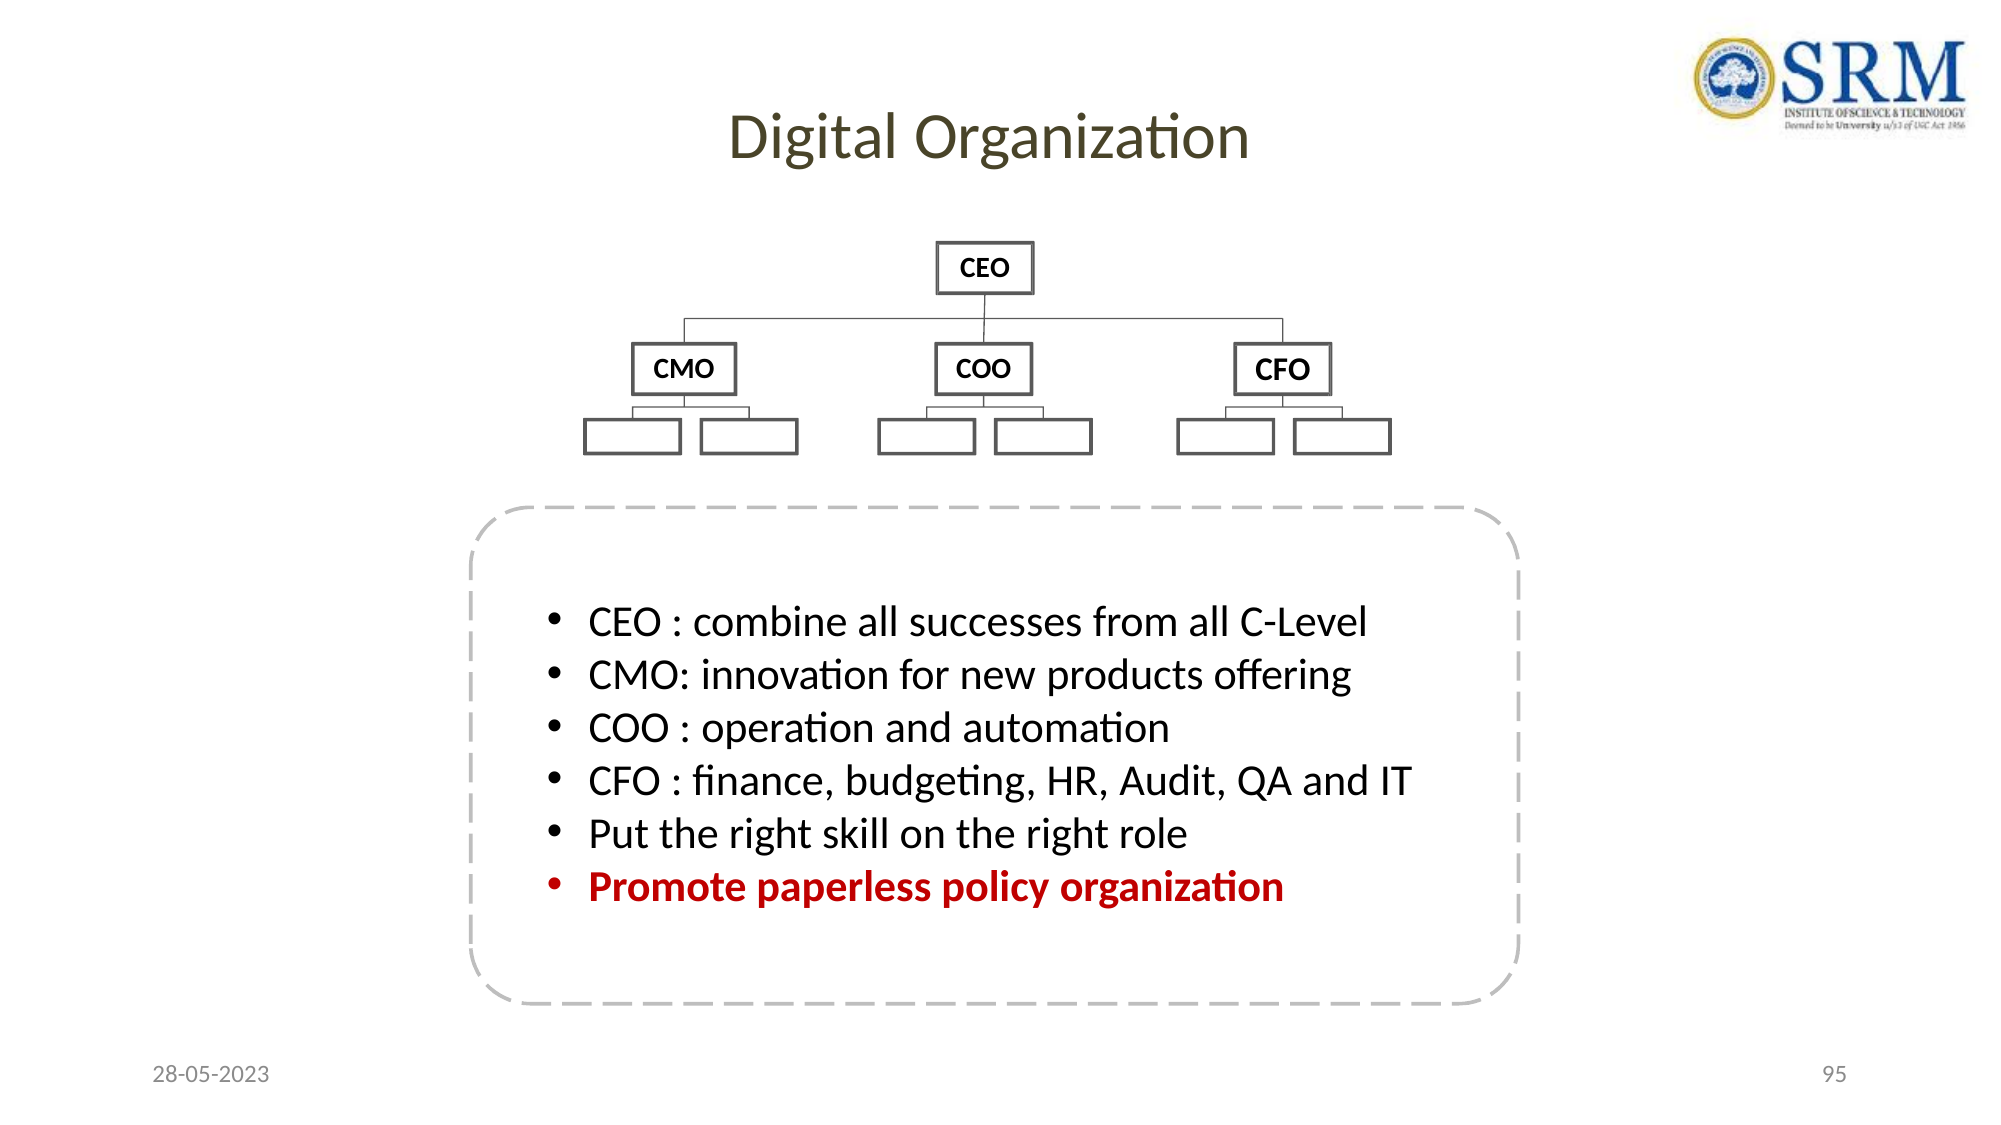

# Digital Organization

CEO

CFO
CMO
COO

CEO : combine all successes from all C-Level
CMO: innovation for new products offering
COO : operation and automation
CFO : finance, budgeting, HR, Audit, QA and IT
Put the right skill on the right role
Promote paperless policy organization
28-05-2023
95